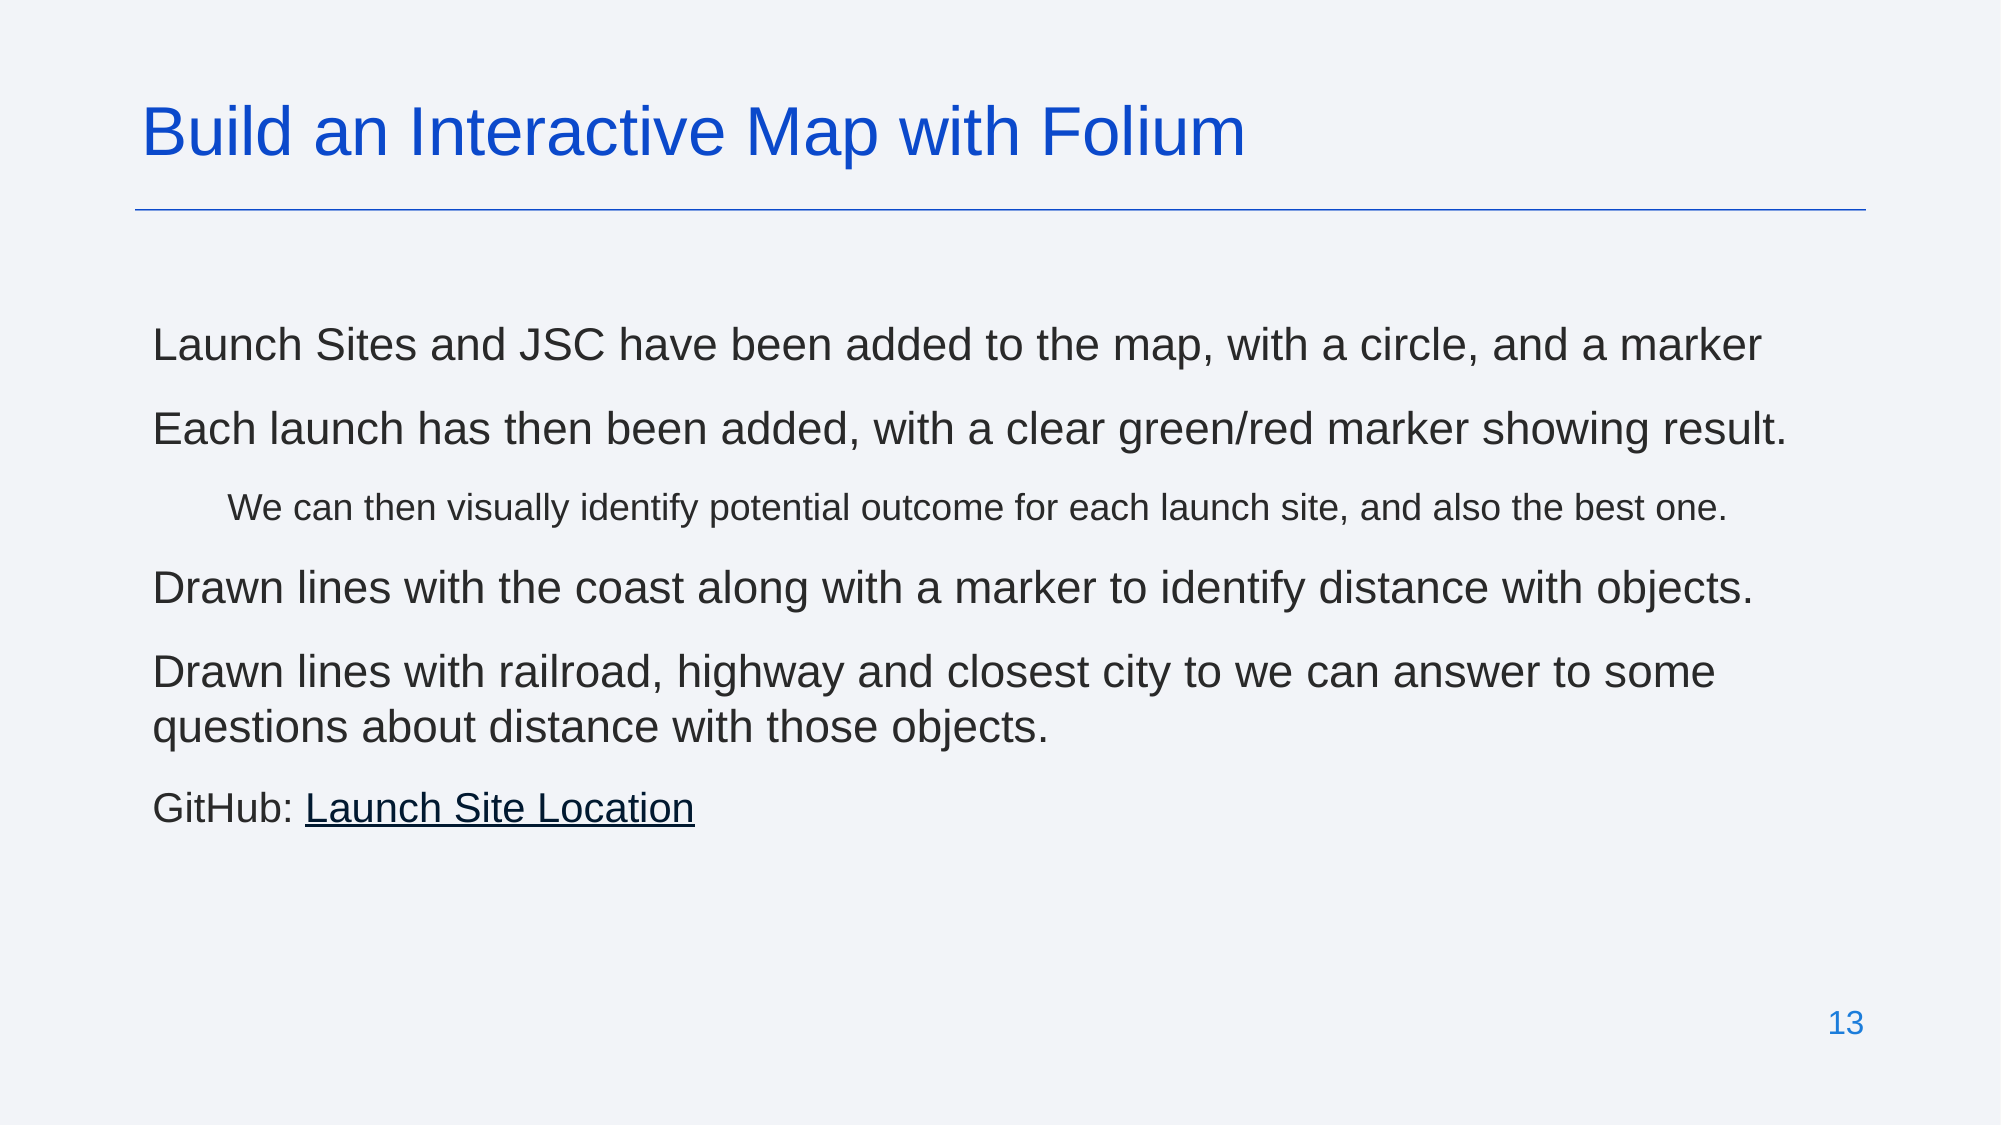

Build an Interactive Map with Folium
Launch Sites and JSC have been added to the map, with a circle, and a marker
Each launch has then been added, with a clear green/red marker showing result.
We can then visually identify potential outcome for each launch site, and also the best one.
Drawn lines with the coast along with a marker to identify distance with objects.
Drawn lines with railroad, highway and closest city to we can answer to some questions about distance with those objects.
GitHub: Launch Site Location

13